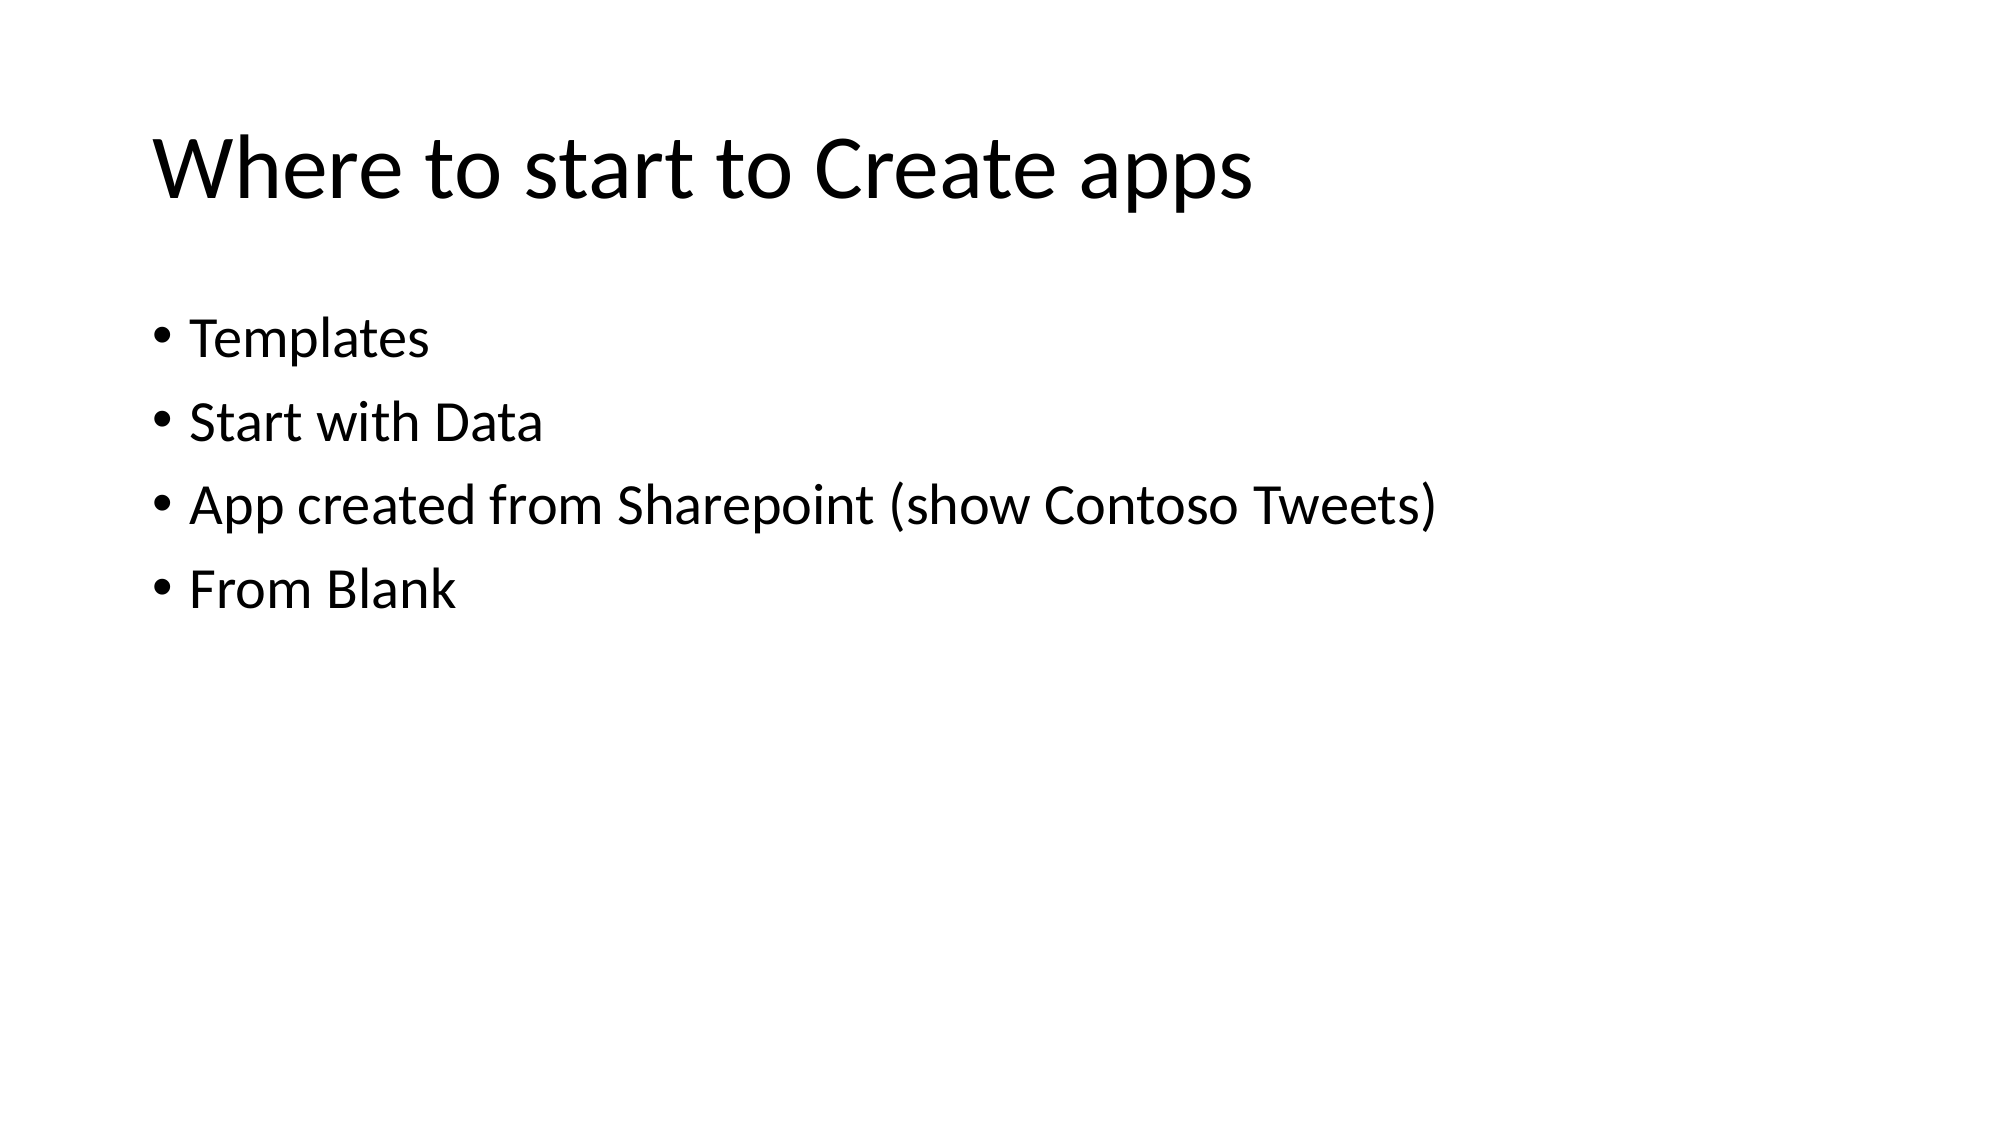

# Where to start to Create apps
Templates
Start with Data
App created from Sharepoint (show Contoso Tweets)
From Blank